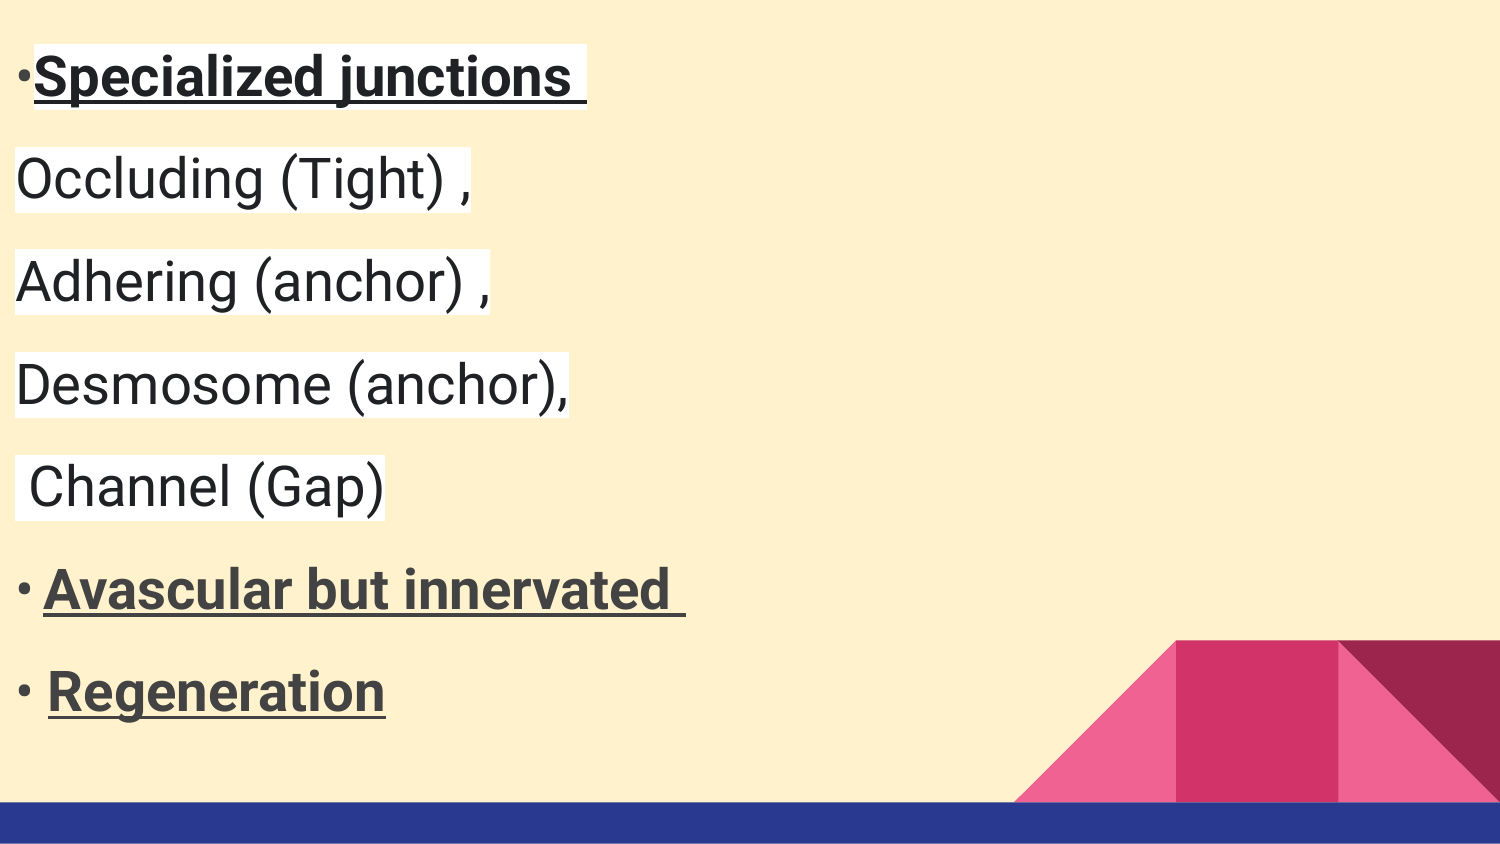

•Specialized junctions
Occluding (Tight) ,
Adhering (anchor) ,
Desmosome (anchor),
 Channel (Gap)
• Avascular but innervated
• Regeneration